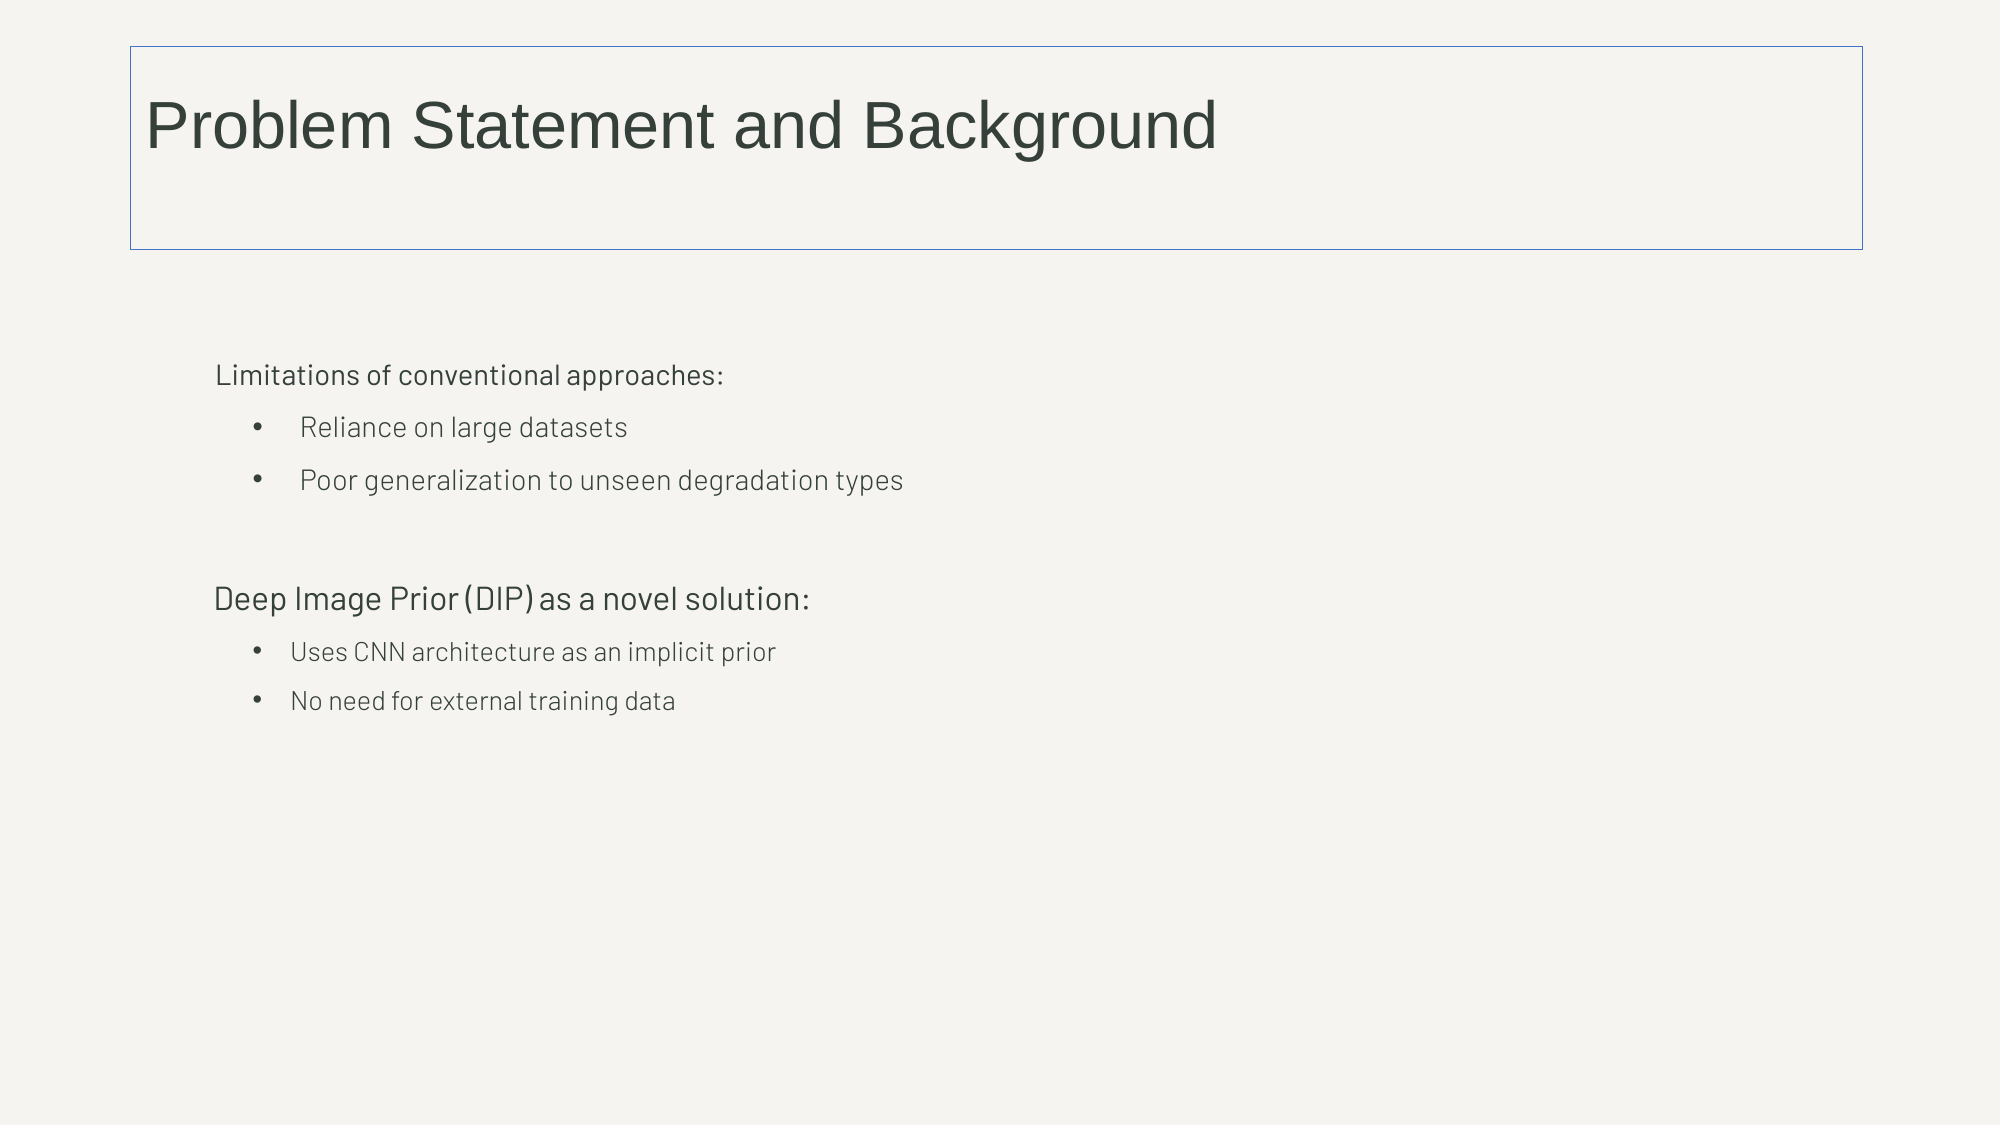

# Problem Statement and Background

Limitations of conventional approaches:
Reliance on large datasets
Poor generalization to unseen degradation types

   Deep Image Prior (DIP) as a novel solution:
Uses CNN architecture as an implicit prior
No need for external training data